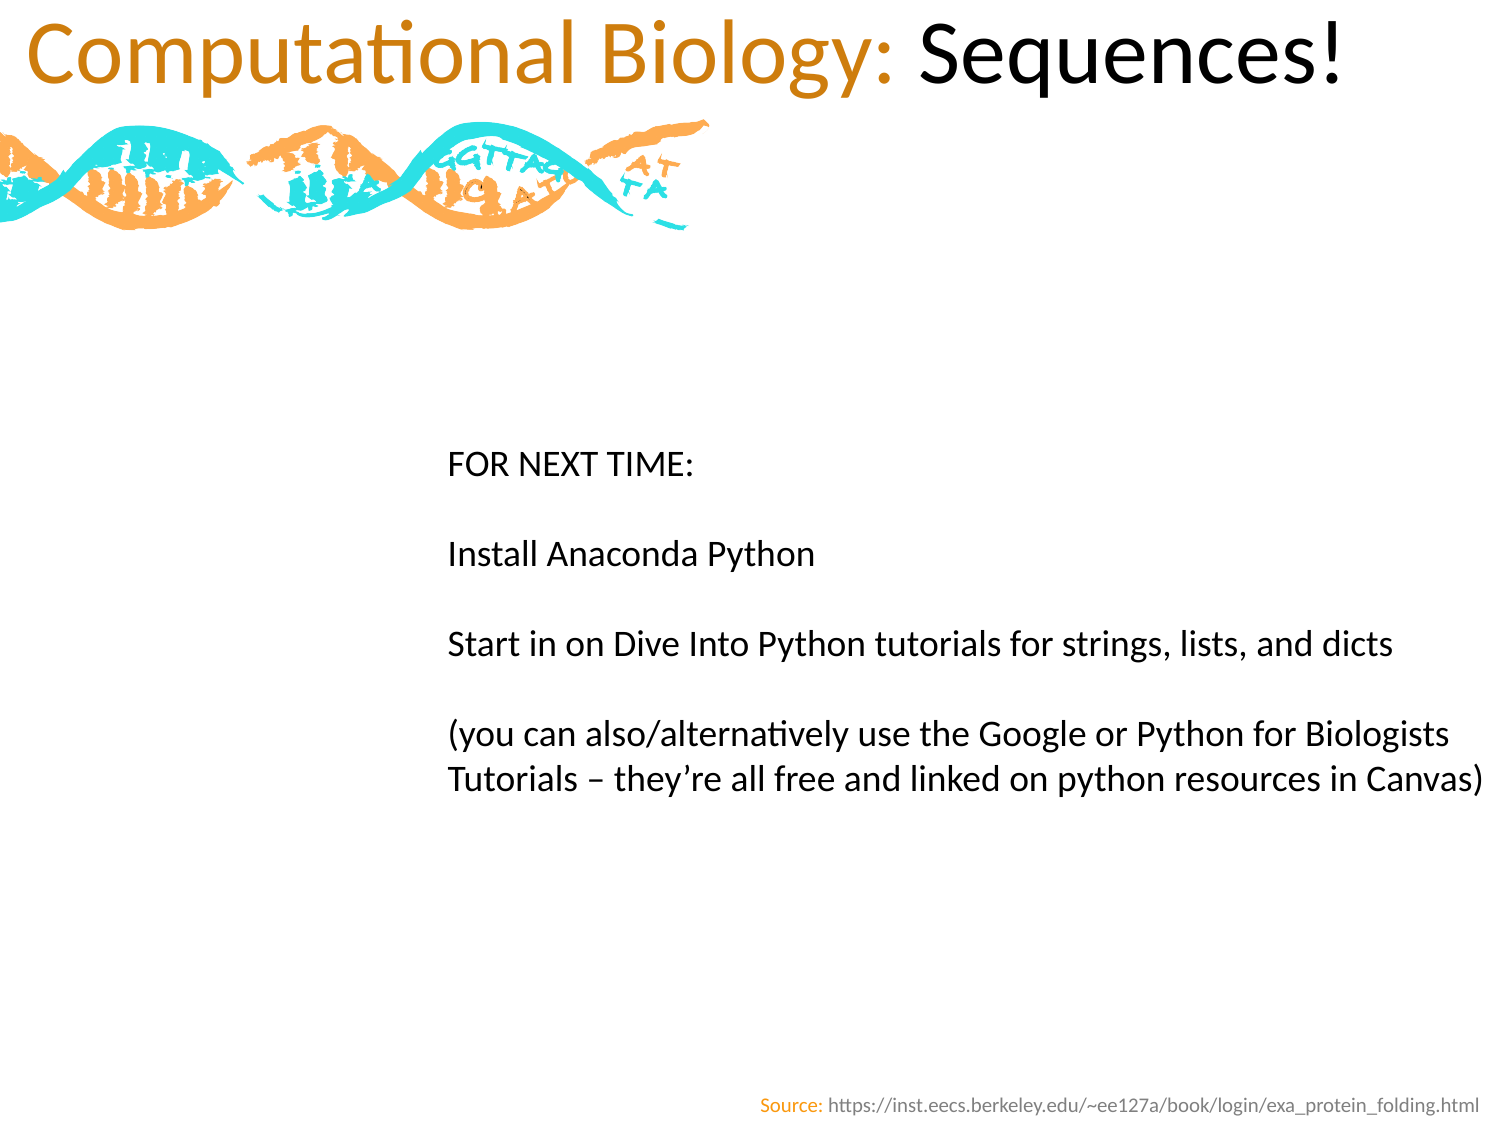

Computational Biology: Sequences!
FOR NEXT TIME:

Install Anaconda Python

Start in on Dive Into Python tutorials for strings, lists, and dicts

(you can also/alternatively use the Google or Python for Biologists
Tutorials – they’re all free and linked on python resources in Canvas)

Source: https://inst.eecs.berkeley.edu/~ee127a/book/login/exa_protein_folding.html